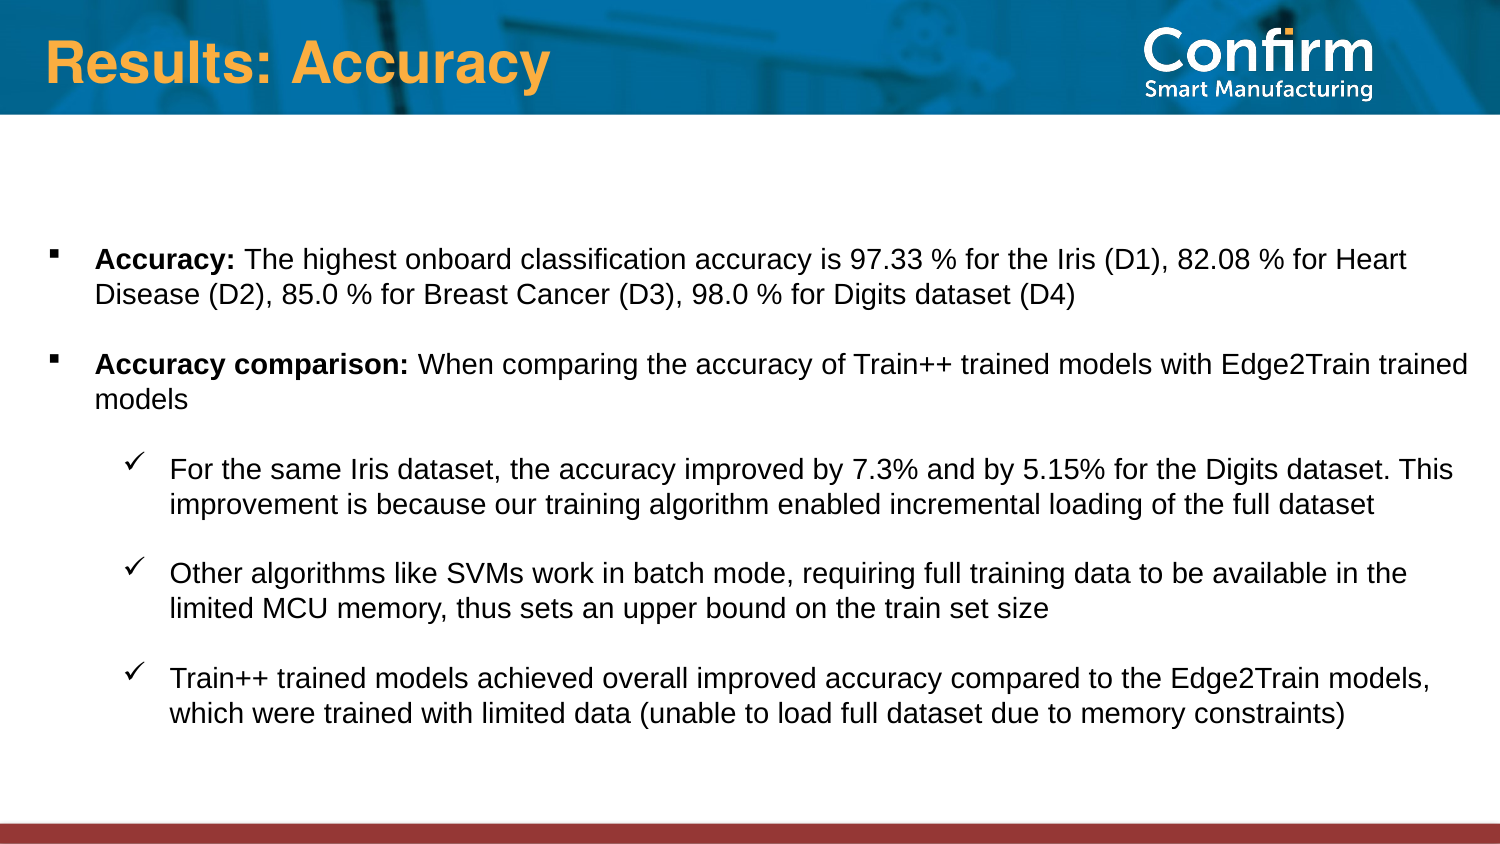

Results: Accuracy
Accuracy: The highest onboard classification accuracy is 97.33 % for the Iris (D1), 82.08 % for Heart Disease (D2), 85.0 % for Breast Cancer (D3), 98.0 % for Digits dataset (D4)

Accuracy comparison: When comparing the accuracy of Train++ trained models with Edge2Train trained models

For the same Iris dataset, the accuracy improved by 7.3% and by 5.15% for the Digits dataset. This improvement is because our training algorithm enabled incremental loading of the full dataset

Other algorithms like SVMs work in batch mode, requiring full training data to be available in the limited MCU memory, thus sets an upper bound on the train set size

Train++ trained models achieved overall improved accuracy compared to the Edge2Train models, which were trained with limited data (unable to load full dataset due to memory constraints)